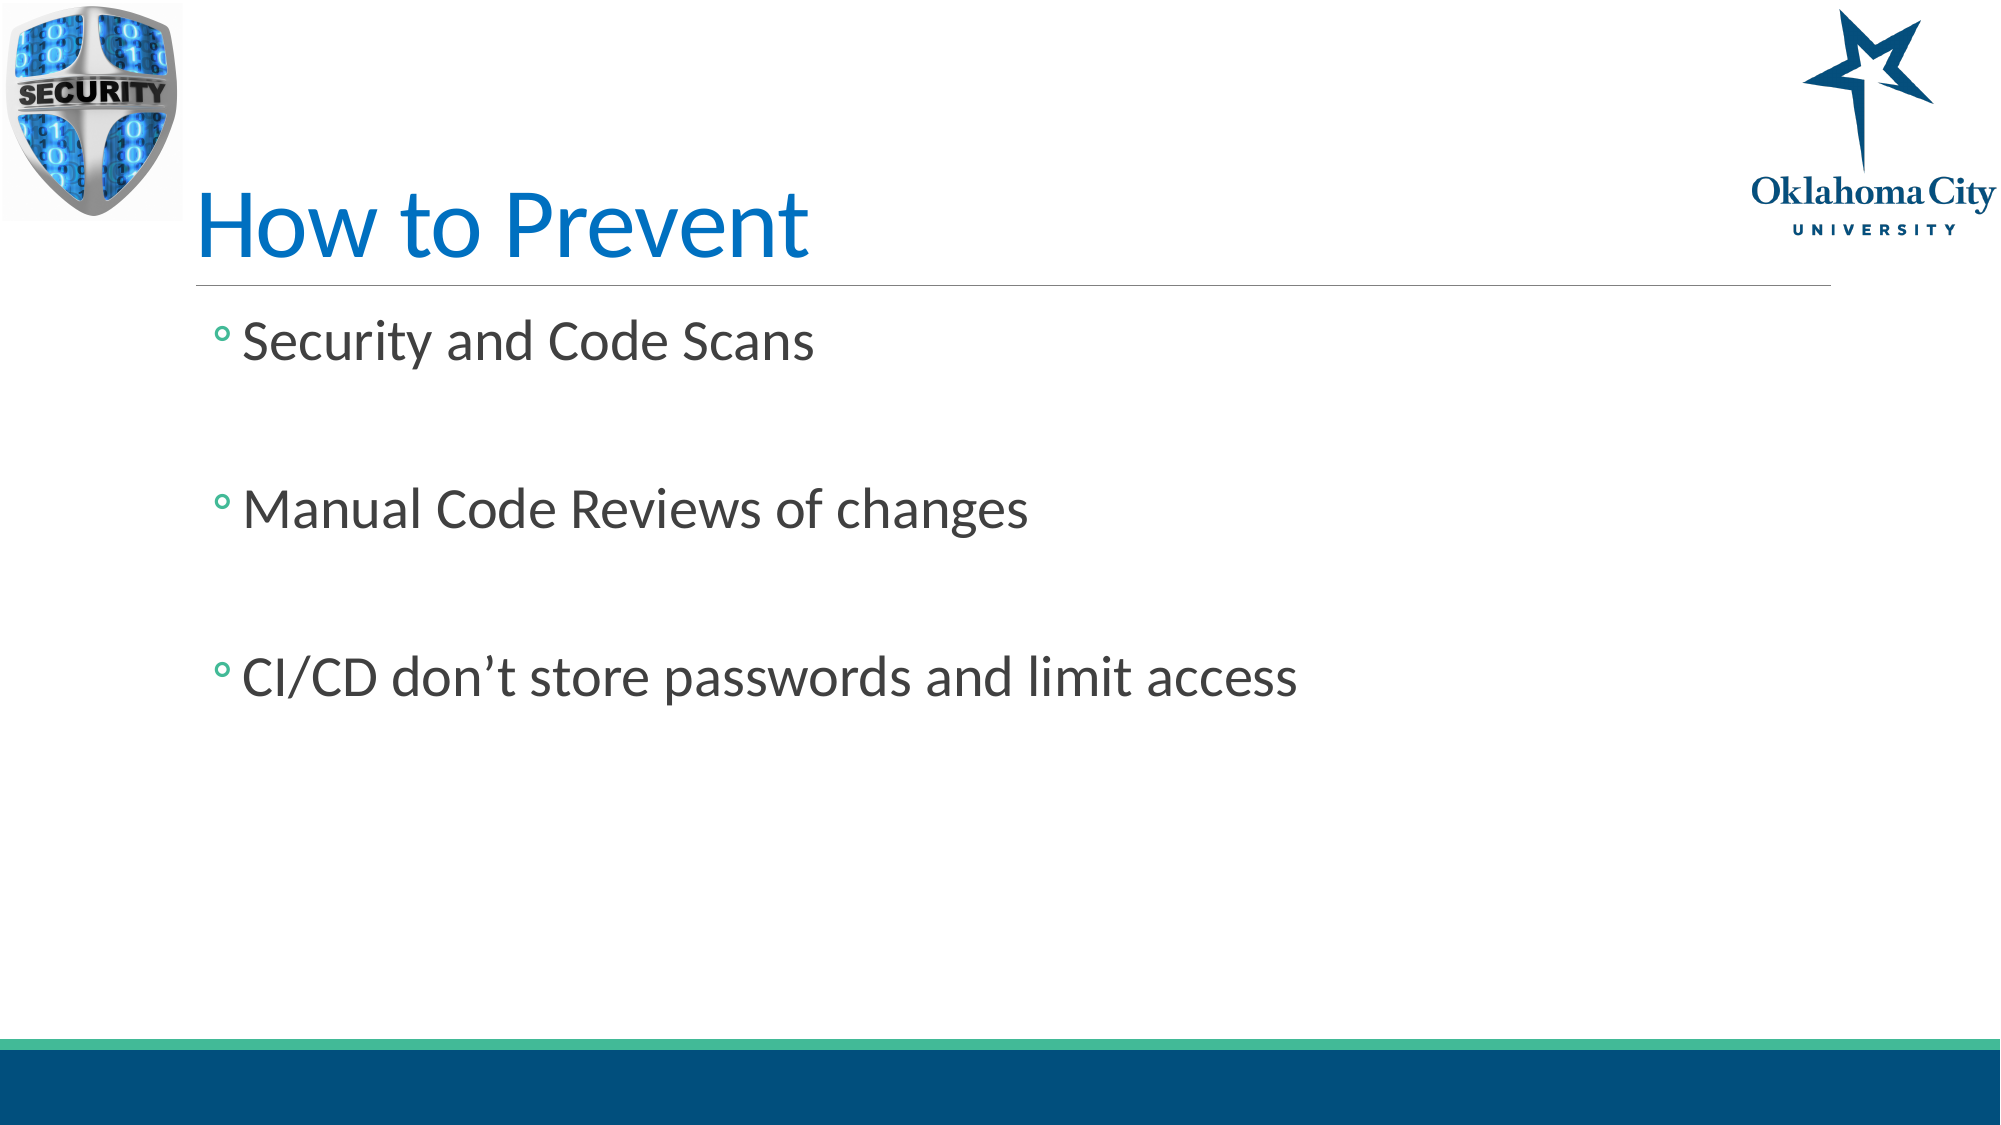

# How to Prevent
Security and Code Scans

Manual Code Reviews of changes

CI/CD don’t store passwords and limit access